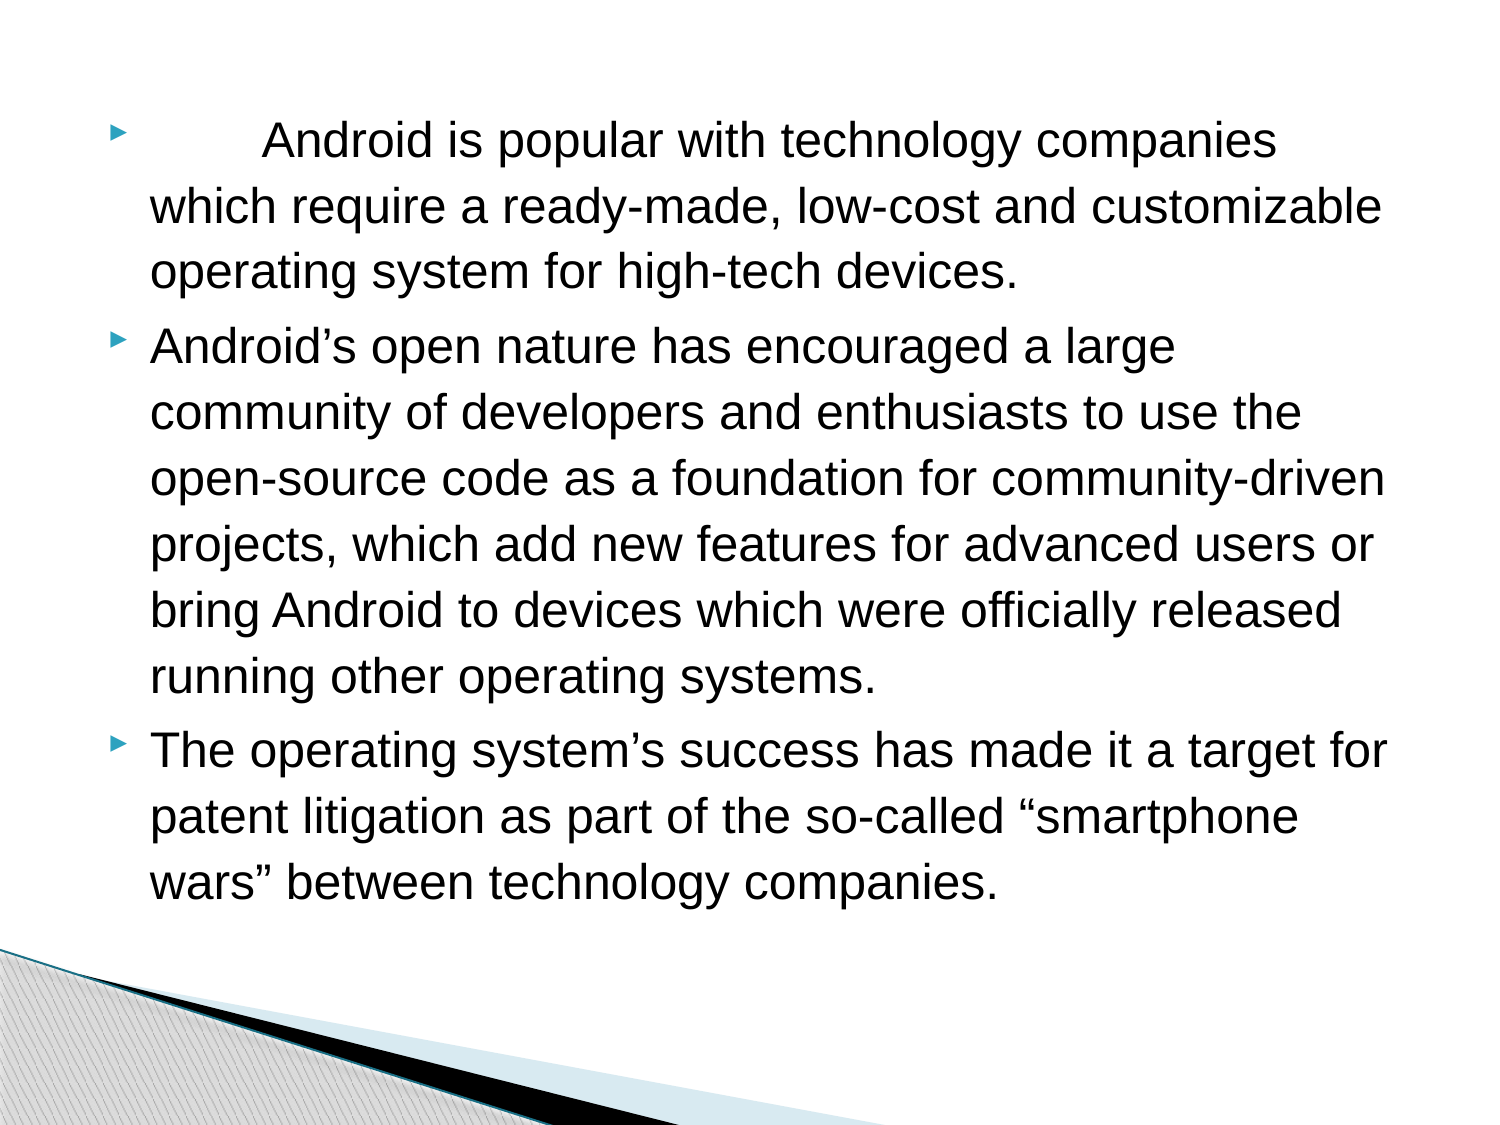

Android is popular with technology companies which require a ready-made, low-cost and customizable operating system for high-tech devices.
Android’s open nature has encouraged a large community of developers and enthusiasts to use the open-source code as a foundation for community-driven projects, which add new features for advanced users or bring Android to devices which were officially released running other operating systems.
The operating system’s success has made it a target for patent litigation as part of the so-called “smartphone wars” between technology companies.